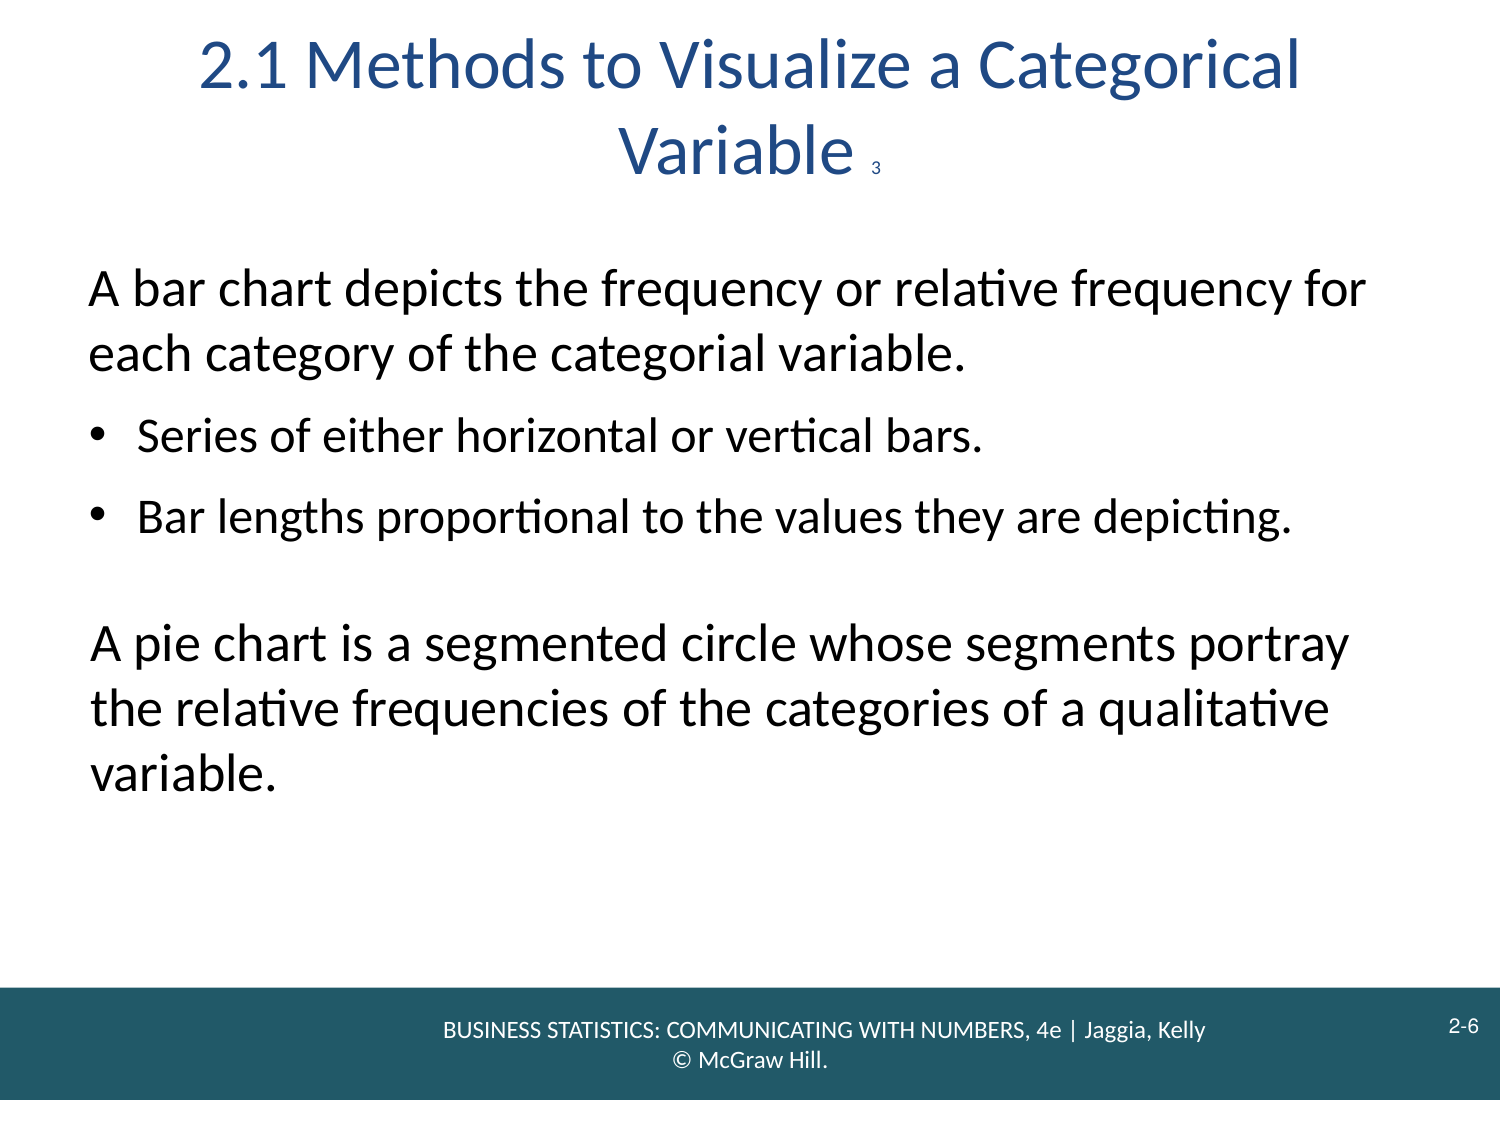

# 2.1 Methods to Visualize a Categorical Variable 3
A bar chart depicts the frequency or relative frequency for each category of the categorial variable.
Series of either horizontal or vertical bars.
Bar lengths proportional to the values they are depicting.
A pie chart is a segmented circle whose segments portray the relative frequencies of the categories of a qualitative variable.